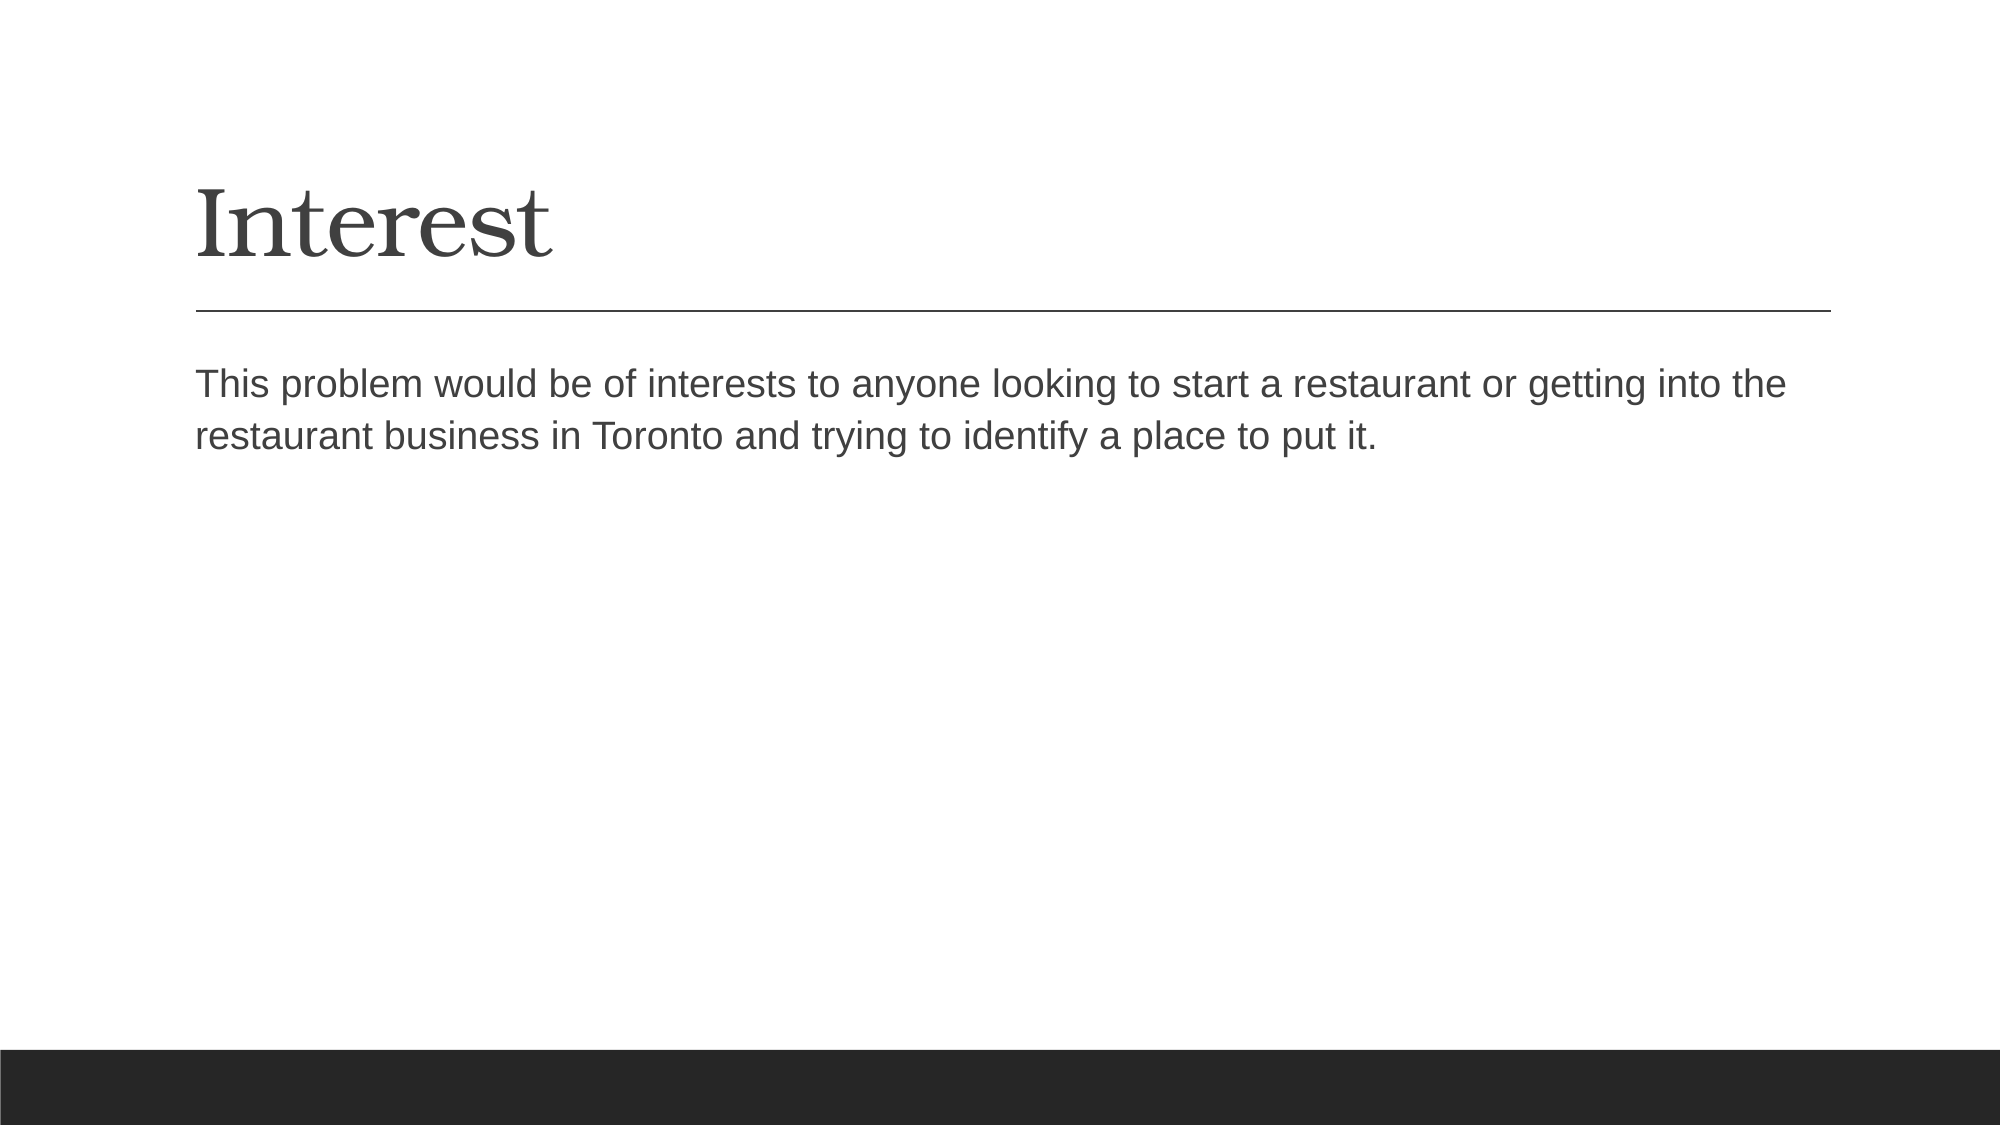

# Interest
This problem would be of interests to anyone looking to start a restaurant or getting into the restaurant business in Toronto and trying to identify a place to put it.